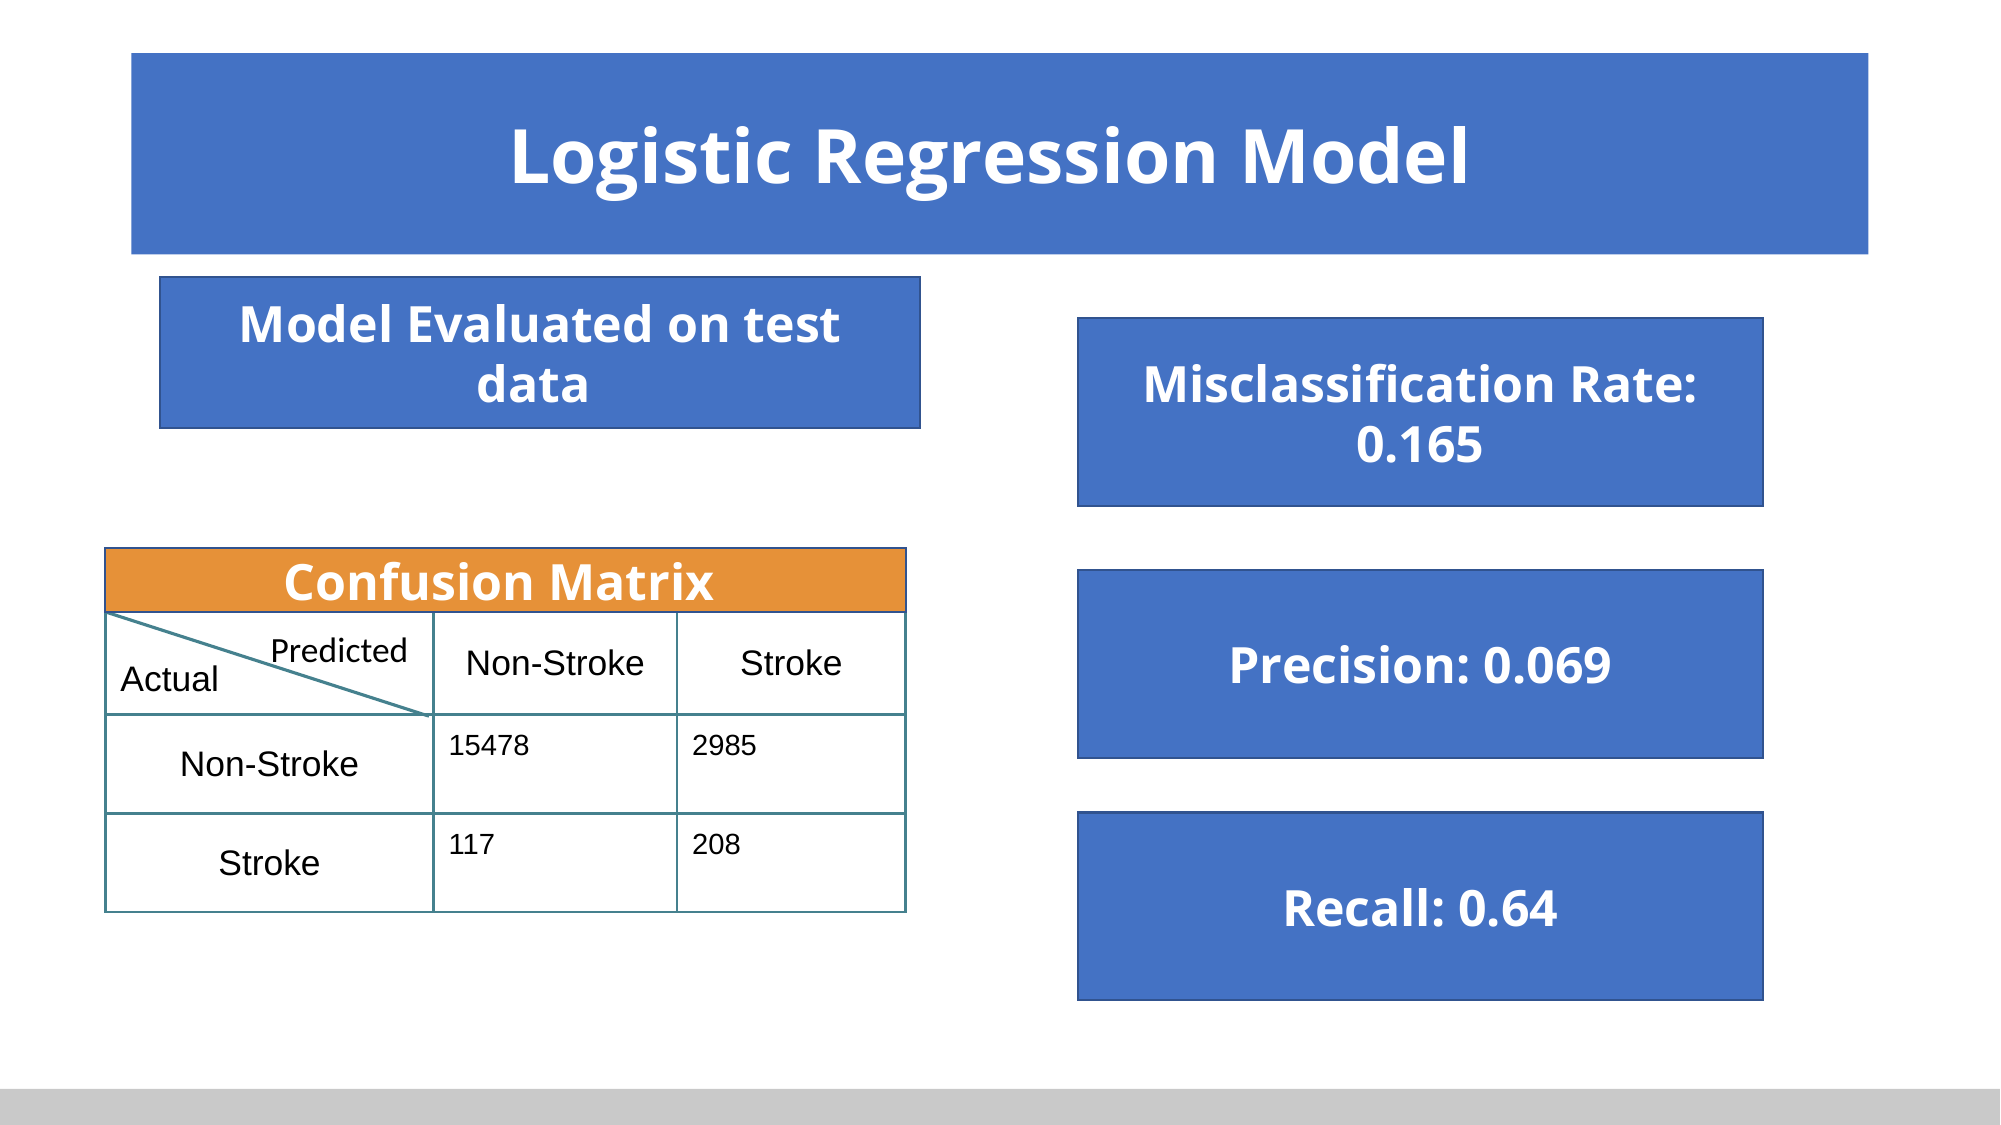

Logistic Regression Model

Model Evaluated on test data
Misclassification Rate: 0.165
Confusion Matrix
Precision: 0.069
| Actual | Non-Stroke | Stroke |
| --- | --- | --- |
| Non-Stroke | 15478 | 2985 |
| Stroke | 117 | 208 |
Predicted
Recall: 0.64